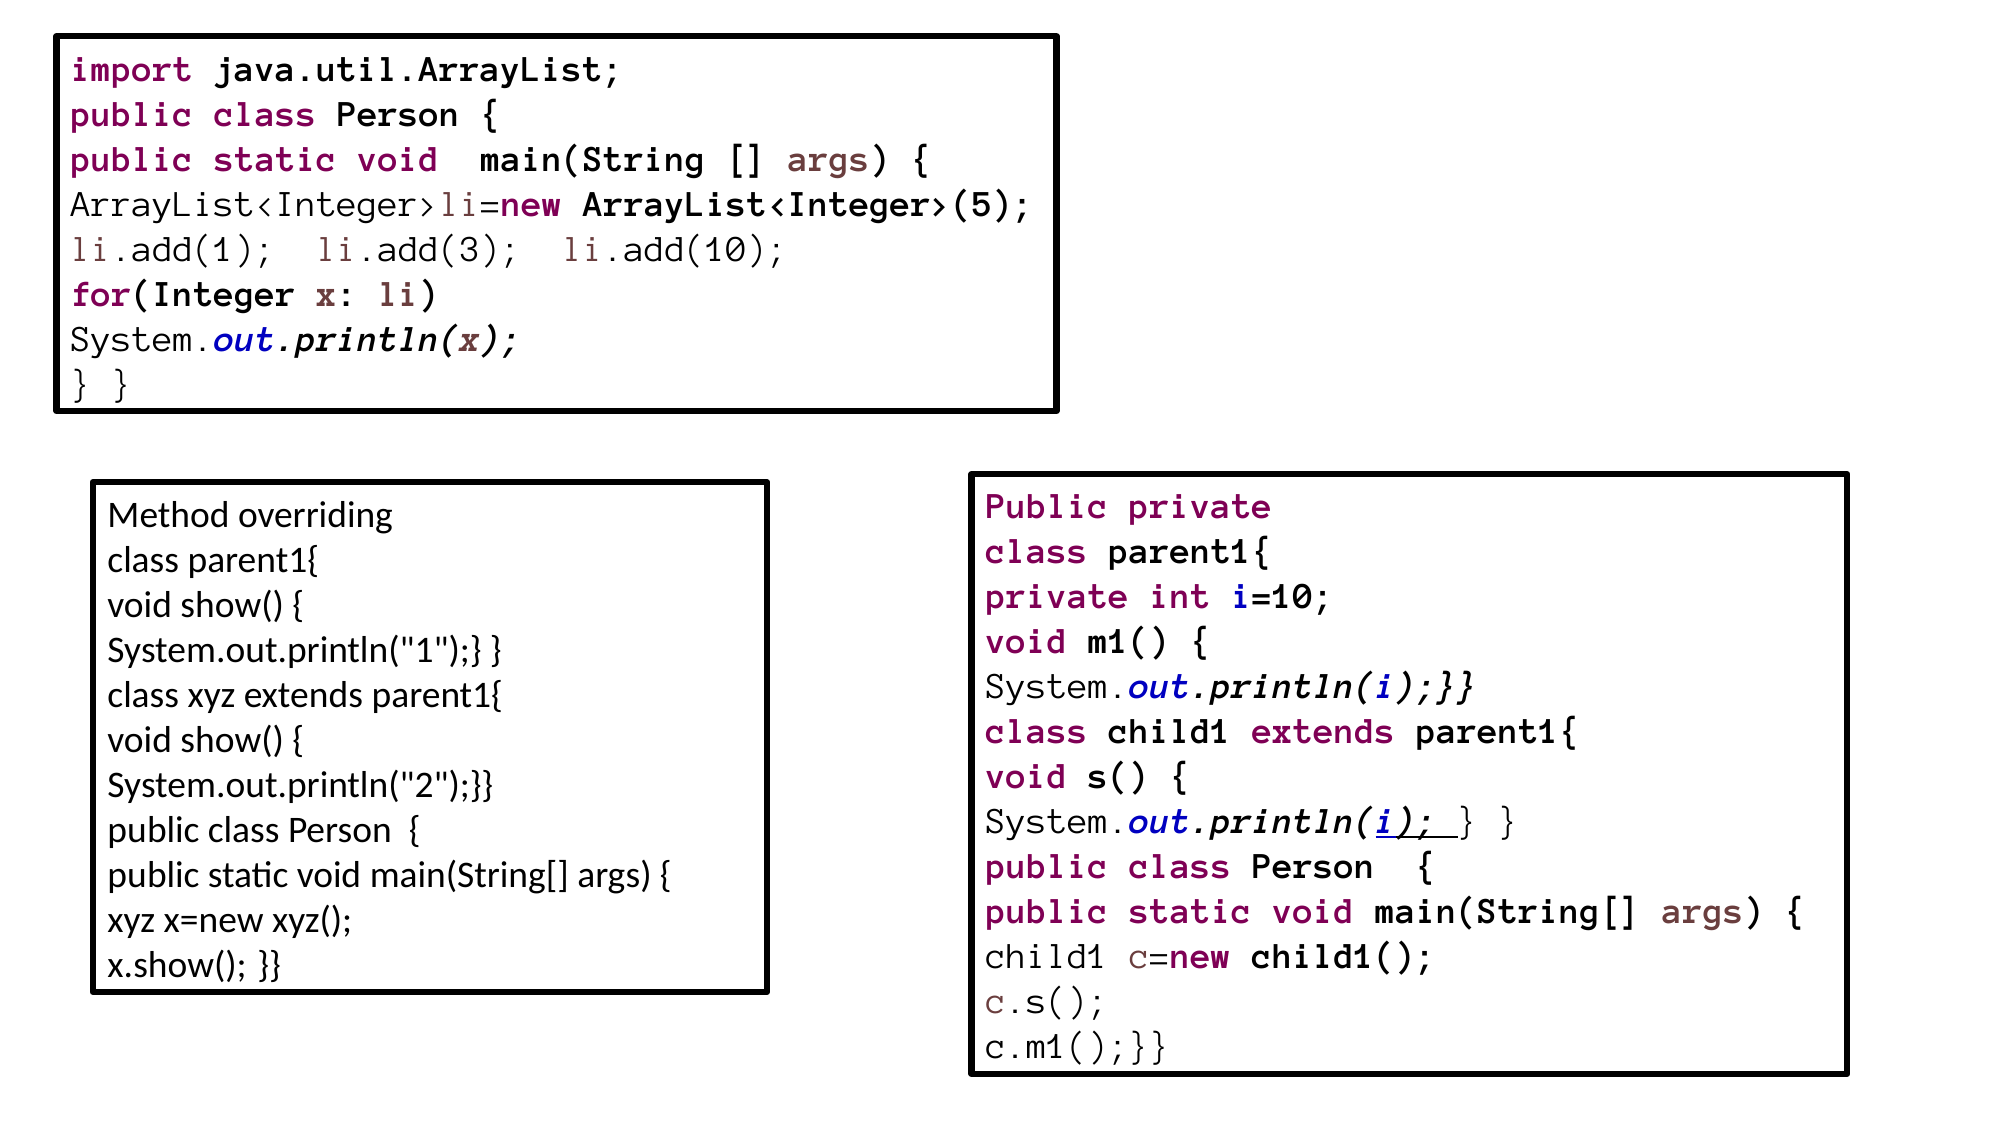

import java.util.ArrayList;
public class Person {
public static void  main(String [] args) {
ArrayList<Integer>li=new ArrayList<Integer>(5);
li.add(1);  li.add(3);  li.add(10);
for(Integer x: li)
System.out.println(x);
} }
Public private
class parent1{
private int i=10;
void m1() {
System.out.println(i);}}
class child1 extends parent1{
void s() {
System.out.println(i); } }
public class Person  {
public static void main(String[] args) {
child1 c=new child1();
c.s();
c.m1();}}
Method overriding
class parent1{
void show() {
System.out.println("1");} }
class xyz extends parent1{
void show() {
System.out.println("2");}}
public class Person  {
public static void main(String[] args) {
xyz x=new xyz();
x.show();	}}